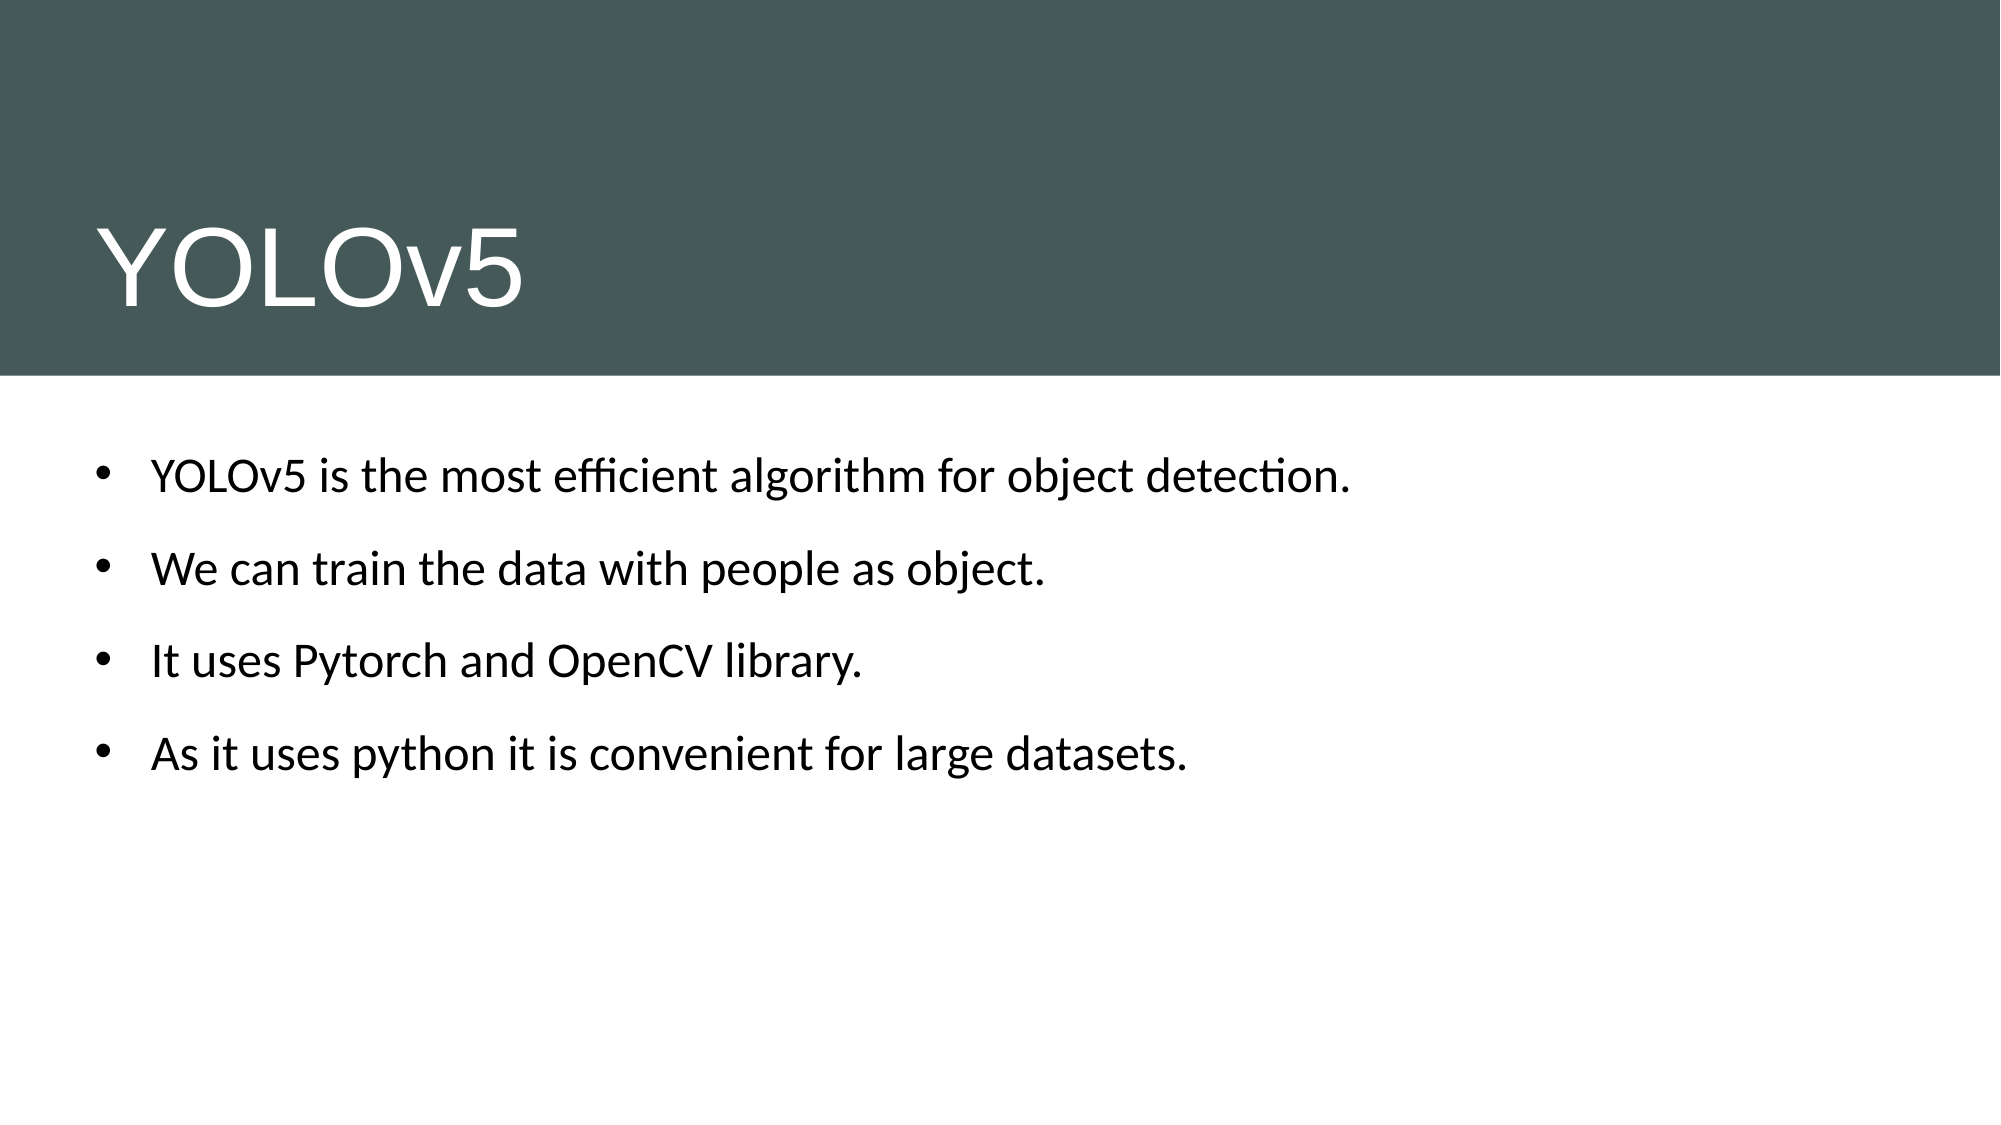

# YOLOv5
YOLOv5 is the most efficient algorithm for object detection.
We can train the data with people as object.
It uses Pytorch and OpenCV library.
As it uses python it is convenient for large datasets.